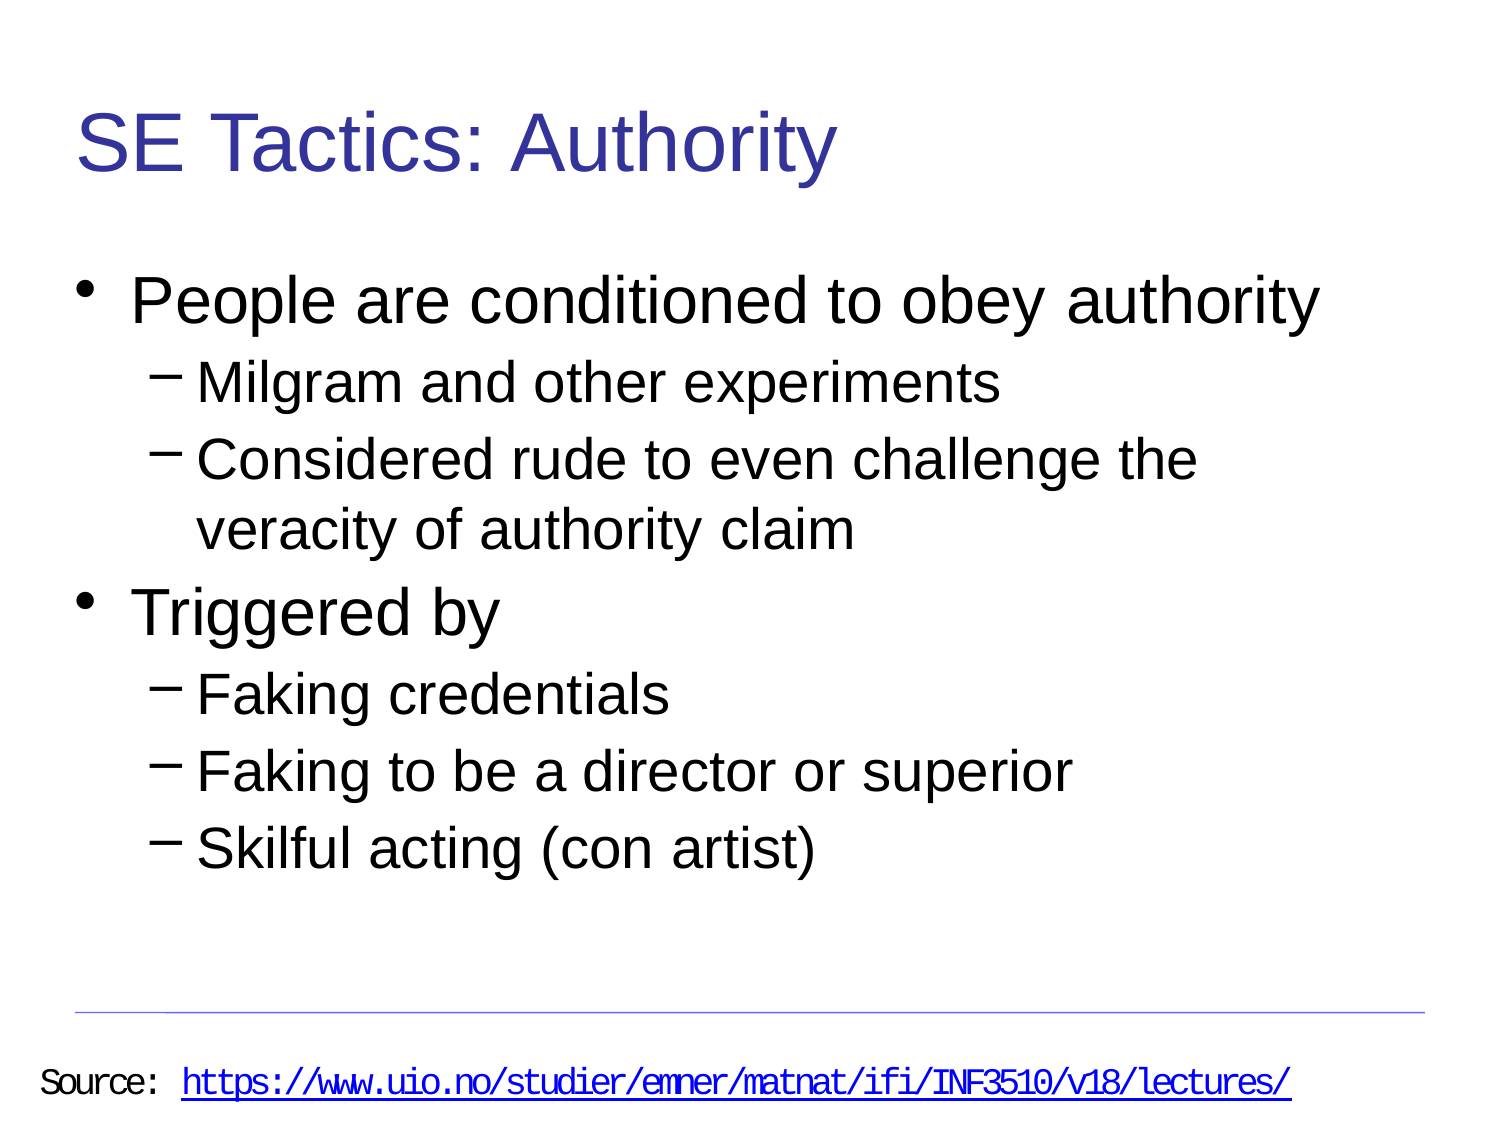

# SE Tactics: Authority
People are conditioned to obey authority
Milgram and other experiments
Considered rude to even challenge the veracity of authority claim
Triggered by
Faking credentials
Faking to be a director or superior
Skilful acting (con artist)